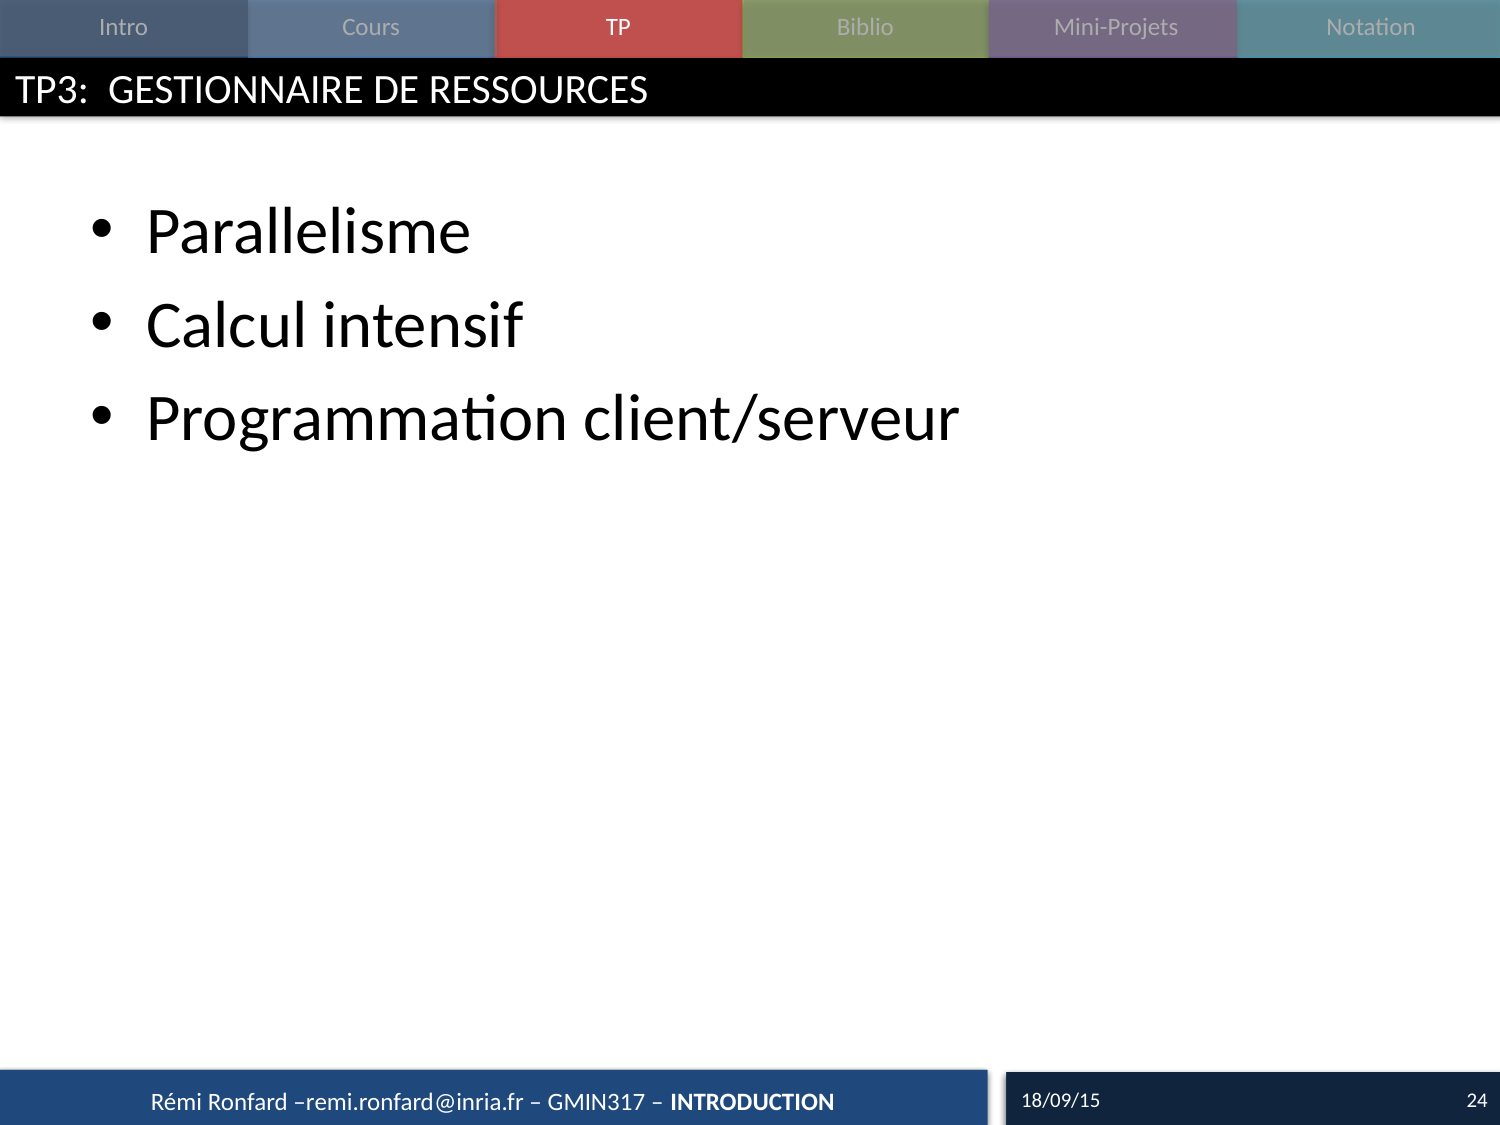

# TP3:  GESTIONNAIRE DE RESSOURCES
Parallelisme
Calcul intensif
Programmation client/serveur
18/09/15
24
Rémi Ronfard –remi.ronfard@inria.fr – GMIN317 – INTRODUCTION